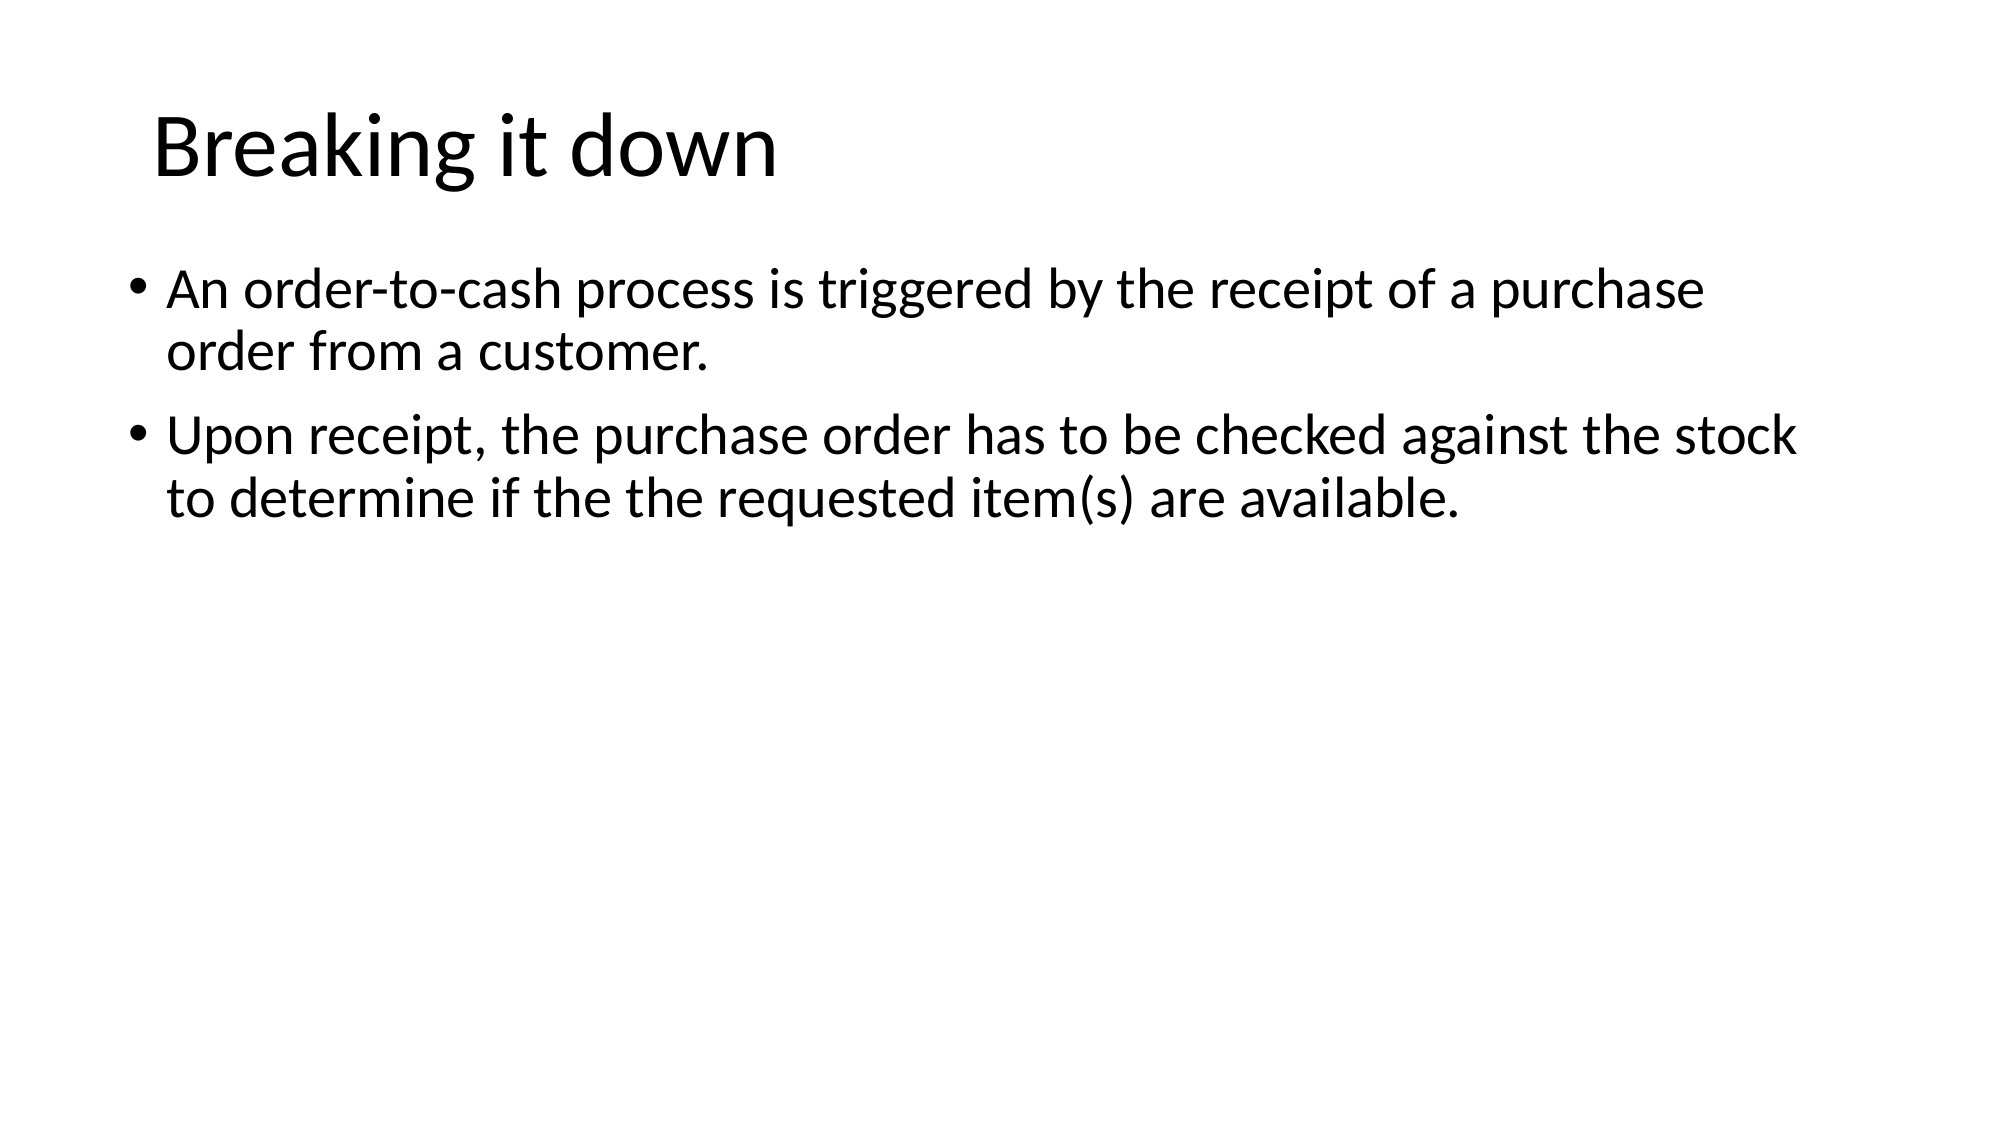

# Breaking it down
An order-to-cash process is triggered by the receipt of a purchase order from a customer.
Upon receipt, the purchase order has to be checked against the stock to determine if the the requested item(s) are available.